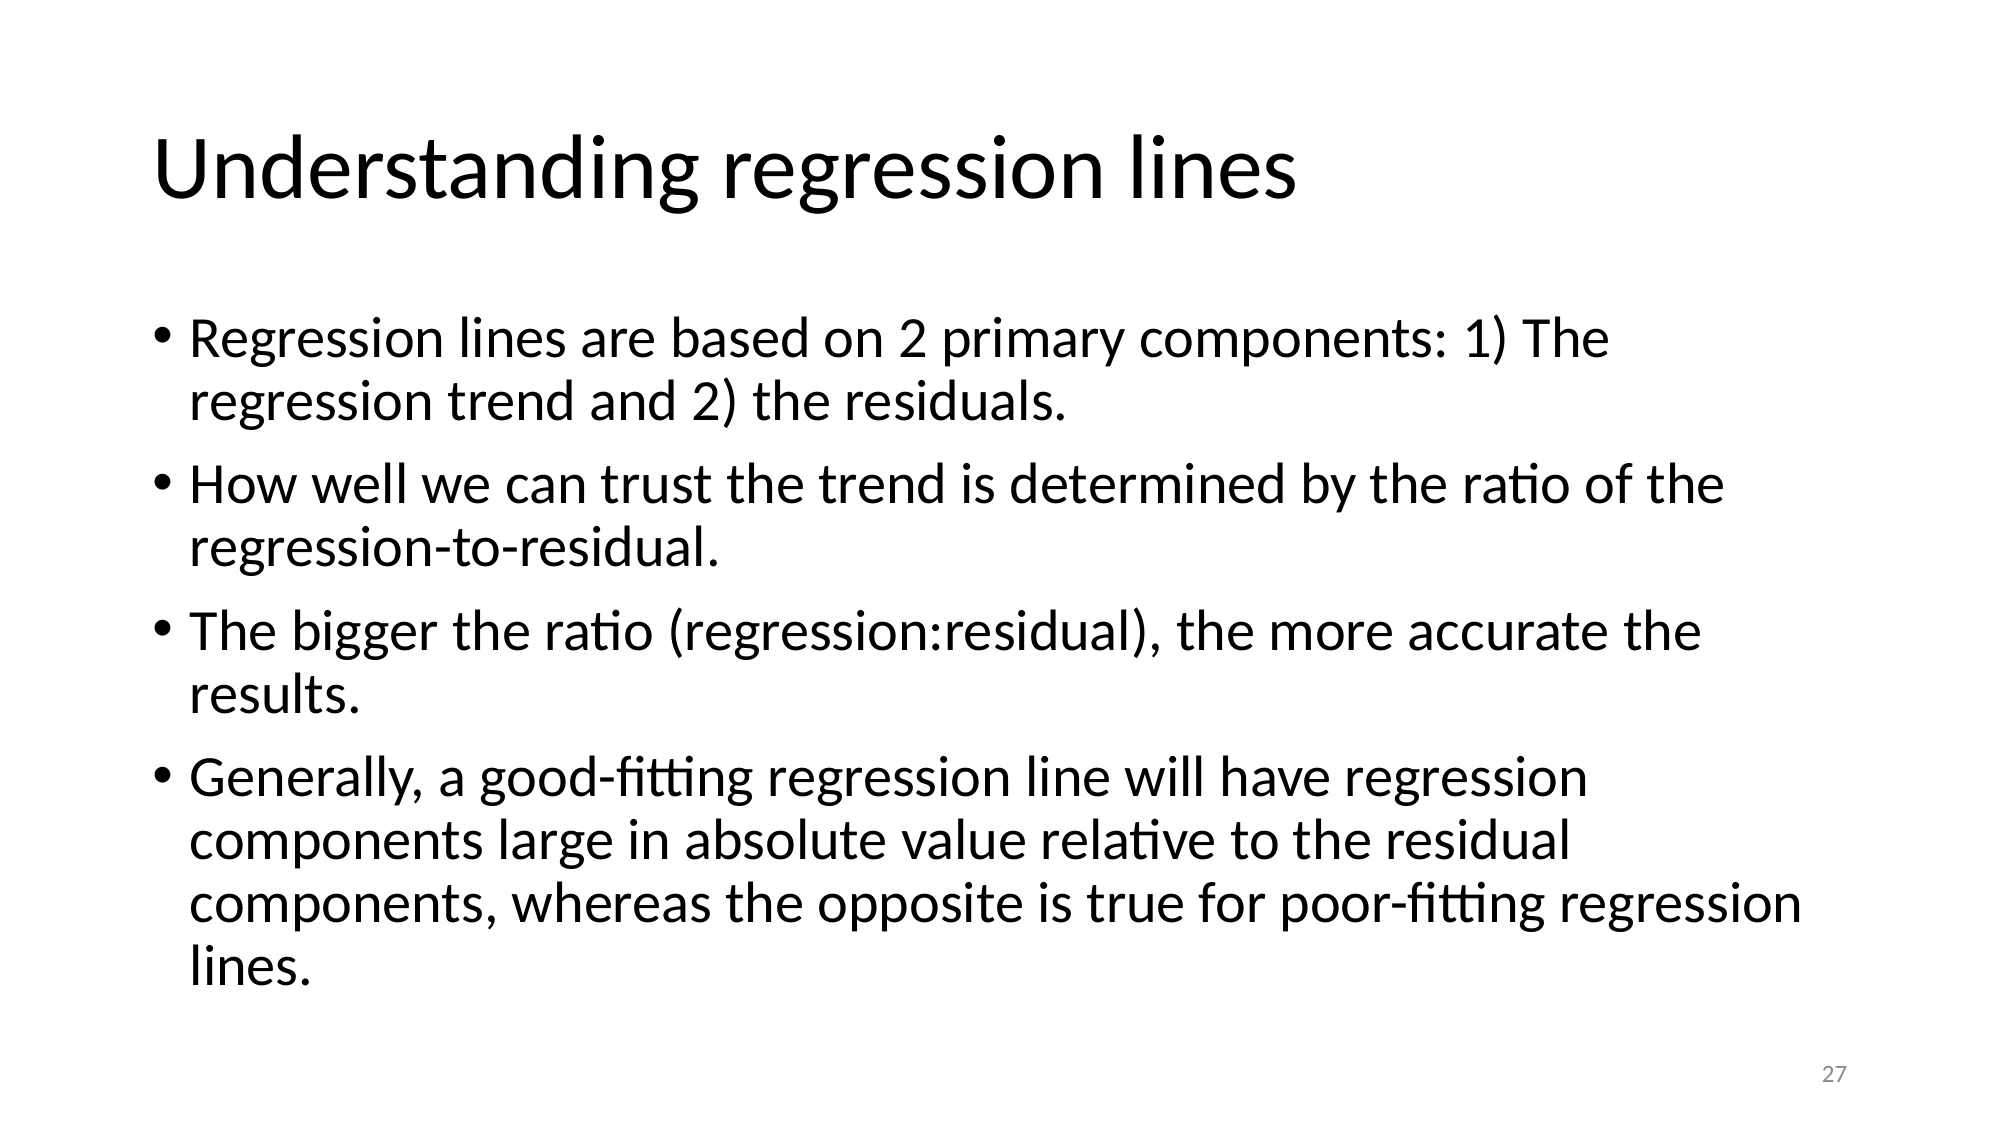

# Understanding regression lines
Regression lines are based on 2 primary components: 1) The regression trend and 2) the residuals.
How well we can trust the trend is determined by the ratio of the regression-to-residual.
The bigger the ratio (regression:residual), the more accurate the results.
Generally, a good-fitting regression line will have regression components large in absolute value relative to the residual components, whereas the opposite is true for poor-fitting regression lines.
27